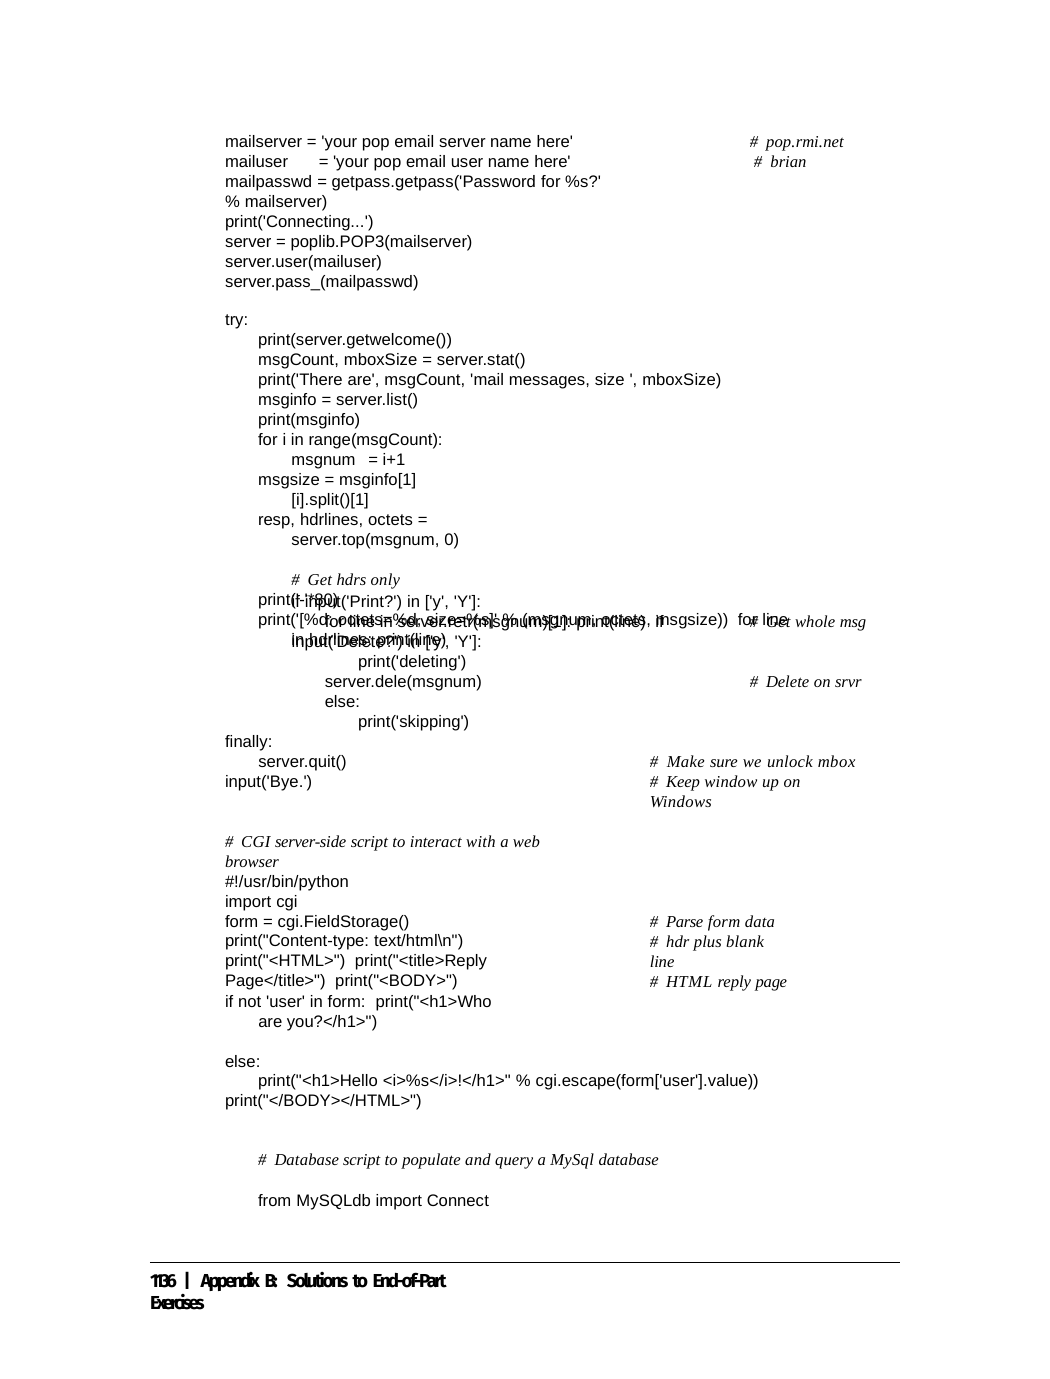

mailserver = 'your pop email server name here'  mailuser	= 'your pop email user name here'
mailpasswd = getpass.getpass('Password for %s?' % mailserver)
# pop.rmi.net  # brian
print('Connecting...')
server = poplib.POP3(mailserver)  server.user(mailuser)  server.pass_(mailpasswd)

try:
print(server.getwelcome())  msgCount, mboxSize = server.stat()
print('There are', msgCount, 'mail messages, size ', mboxSize)  msginfo = server.list()
print(msginfo)
for i in range(msgCount):  msgnum = i+1
msgsize = msginfo[1][i].split()[1]
resp, hdrlines, octets = server.top(msgnum, 0)	# Get hdrs only
print('-'*80)
print('[%d: octets=%d, size=%s]' % (msgnum, octets, msgsize))  for line in hdrlines: print(line)
if input('Print?') in ['y', 'Y']:
for line in server.retr(msgnum)[1]: print(line)  if input('Delete?') in ['y', 'Y']:
print('deleting')  server.dele(msgnum)
else:
print('skipping')
# Get whole msg
# Delete on srvr
finally:
server.quit()
# Make sure we unlock mbox  # Keep window up on Windows
input('Bye.')
# CGI server-side script to interact with a web browser
#!/usr/bin/python  import cgi
form = cgi.FieldStorage()  print("Content-type: text/html\n")  print("<HTML>")  print("<title>Reply Page</title>")  print("<BODY>")
if not 'user' in form:  print("<h1>Who are you?</h1>")
# Parse form data
# hdr plus blank line
# HTML reply page
else:
print("<h1>Hello <i>%s</i>!</h1>" % cgi.escape(form['user'].value))  print("</BODY></HTML>")

# Database script to populate and query a MySql database

from MySQLdb import Connect

1136  |  Appendix B:  Solutions to End-of-Part Exercises